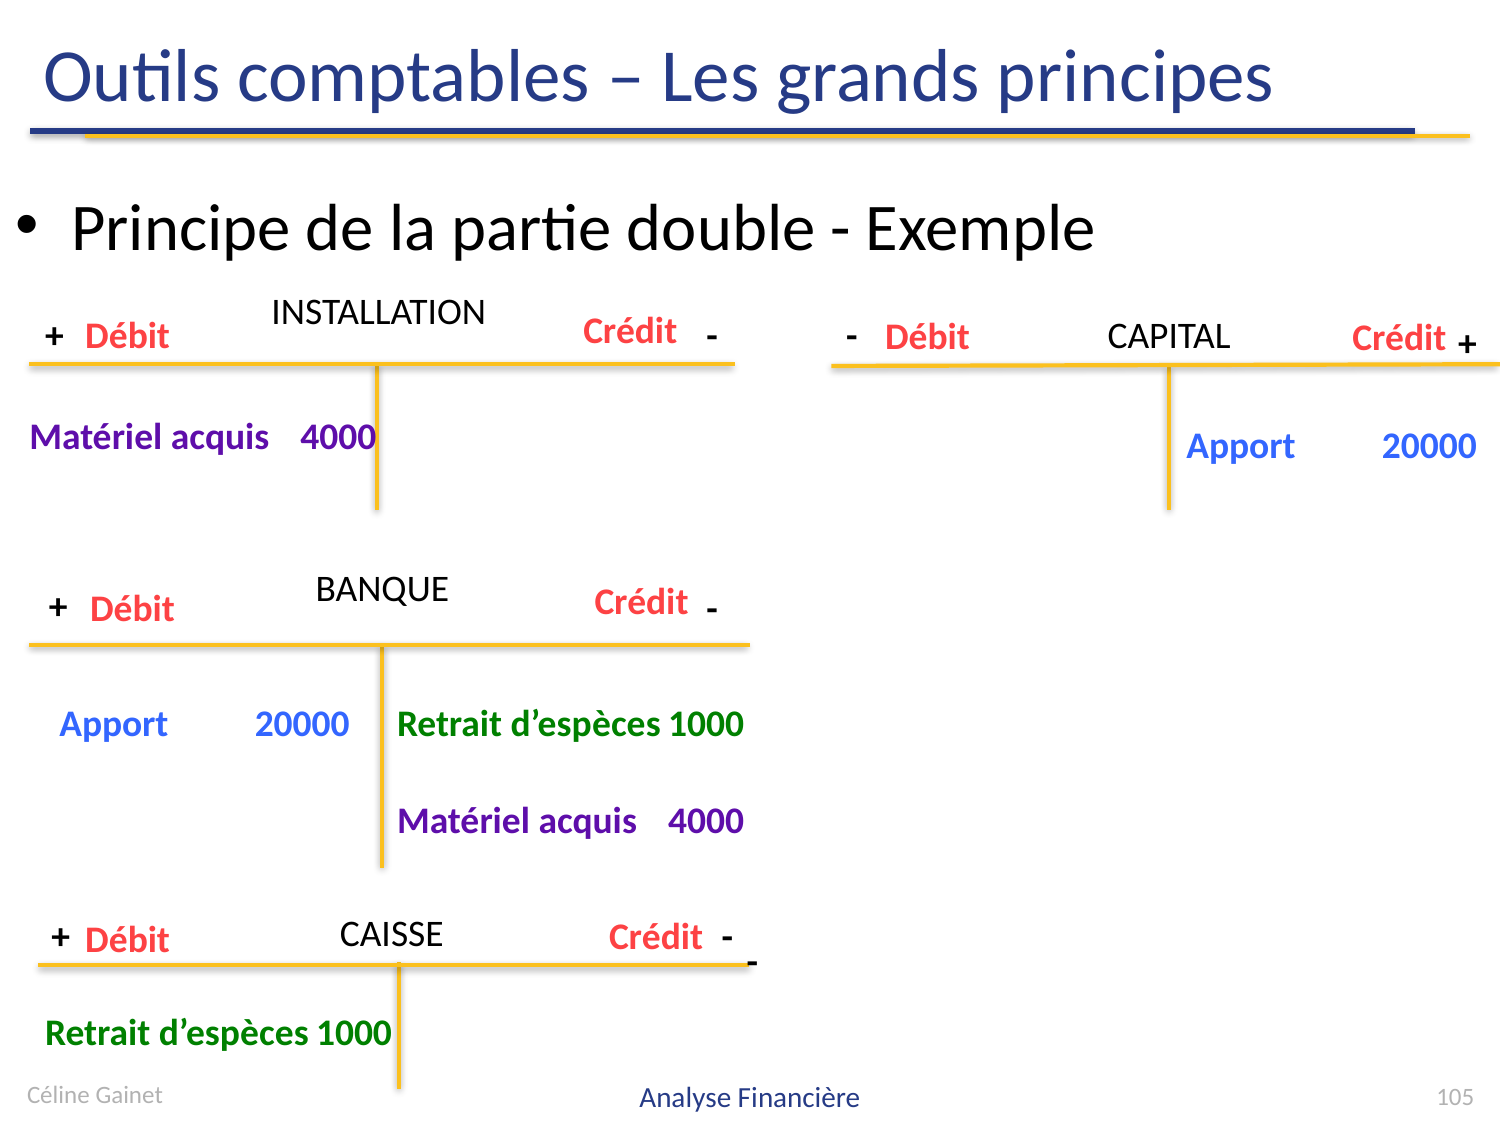

# Outils comptables – Les grands principes
Principe de la partie double - Exemple

INSTALLATION
Crédit
+
Débit
-
-
CAPITAL
Débit
Crédit
+
Matériel acquis	4000
Apport	20000
BANQUE
Crédit
+
Débit
-
Apport	20000
Retrait d’espèces	1000
Matériel acquis	4000
CAISSE
+
-
Crédit
Débit
-
Retrait d’espèces	1000
Céline Gainet
Analyse Financière
105